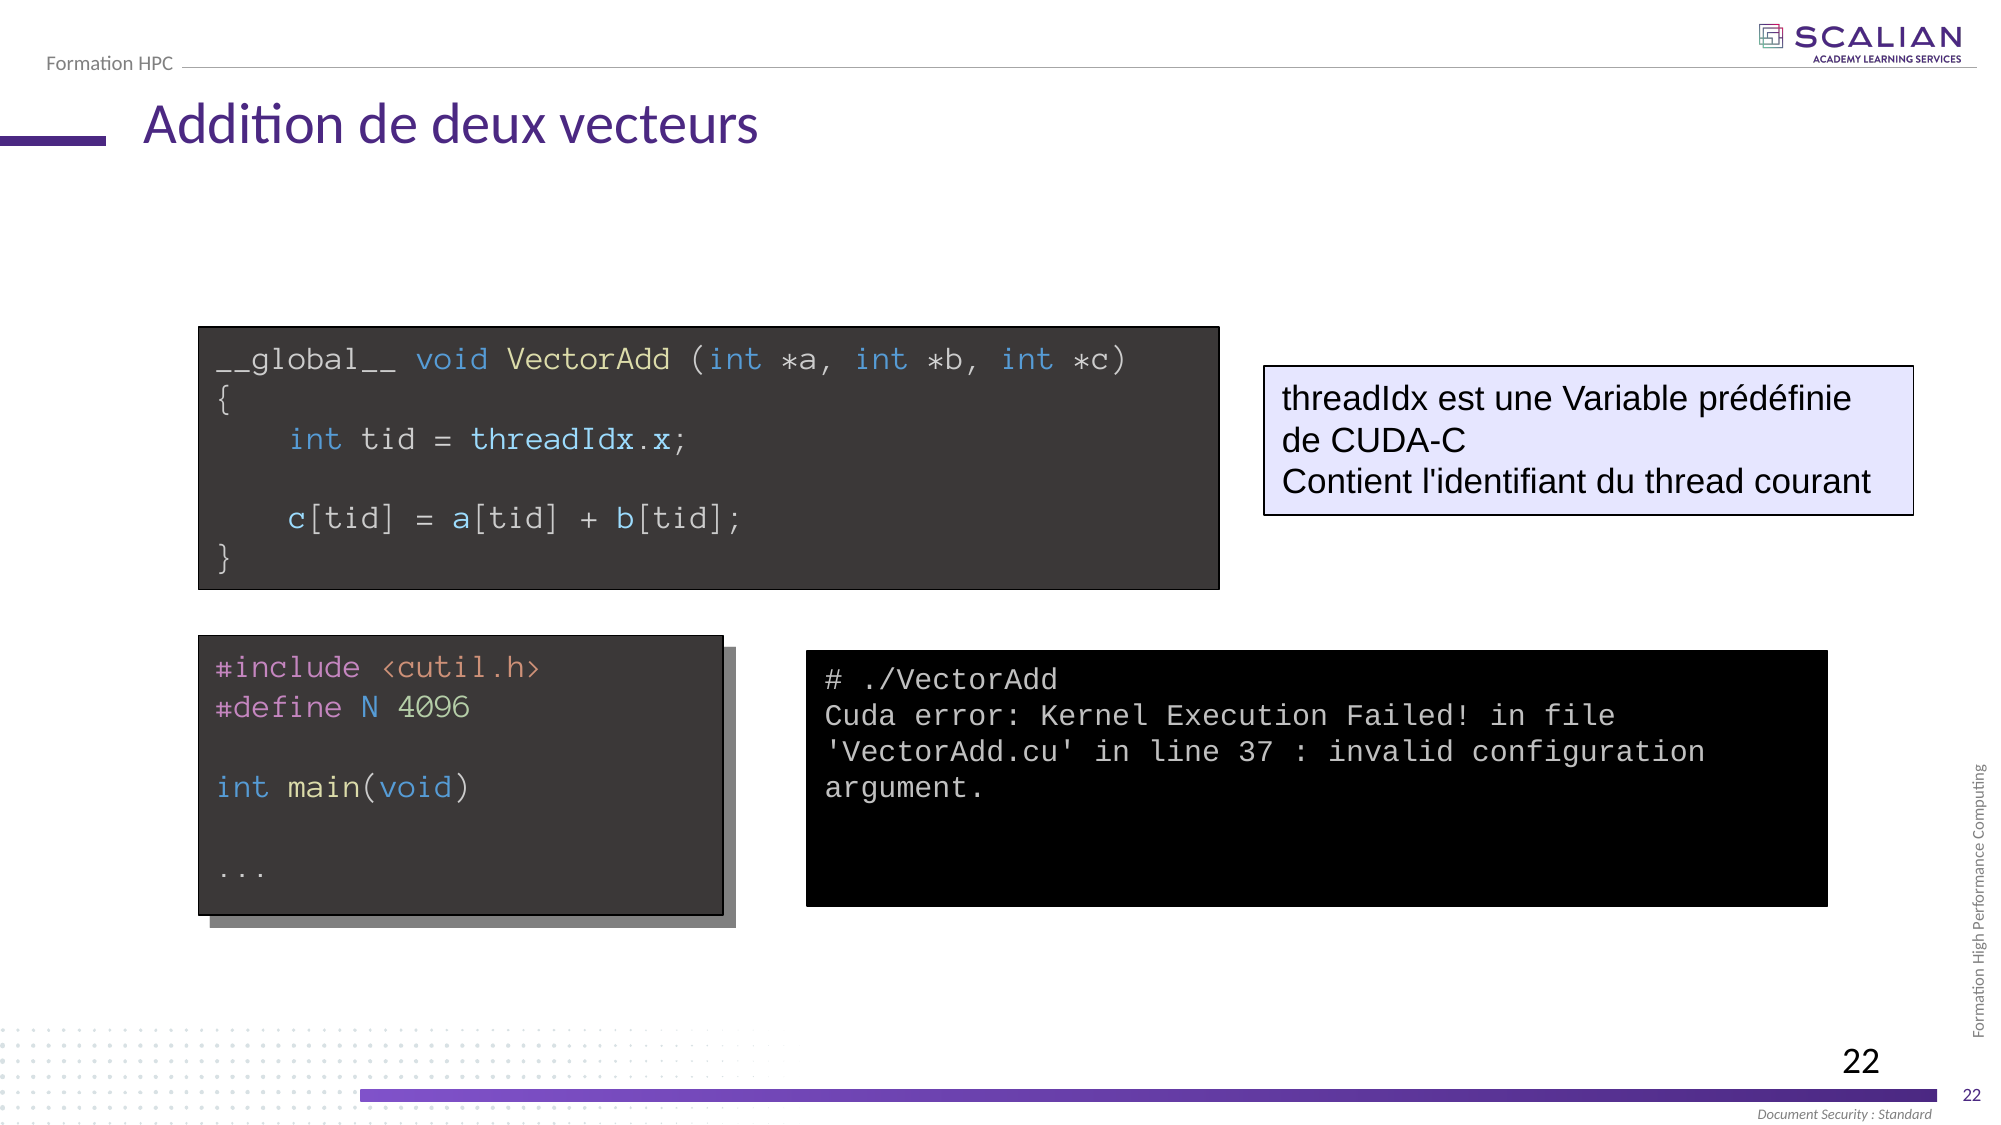

# Addition de deux vecteurs

__global__ void VectorAdd (int *a, int *b, int *c)
{
    int tid = threadIdx.x;
    c[tid] = a[tid] + b[tid];
}
threadIdx est une Variable prédéfinie
de CUDA-C
Contient l'identifiant du thread courant
#include <cutil.h>
#define N 4096

int main(void)
...

# ./VectorAdd
Cuda error: Kernel Execution Failed! in file 'VectorAdd.cu' in line 37 : invalid configuration argument.

22